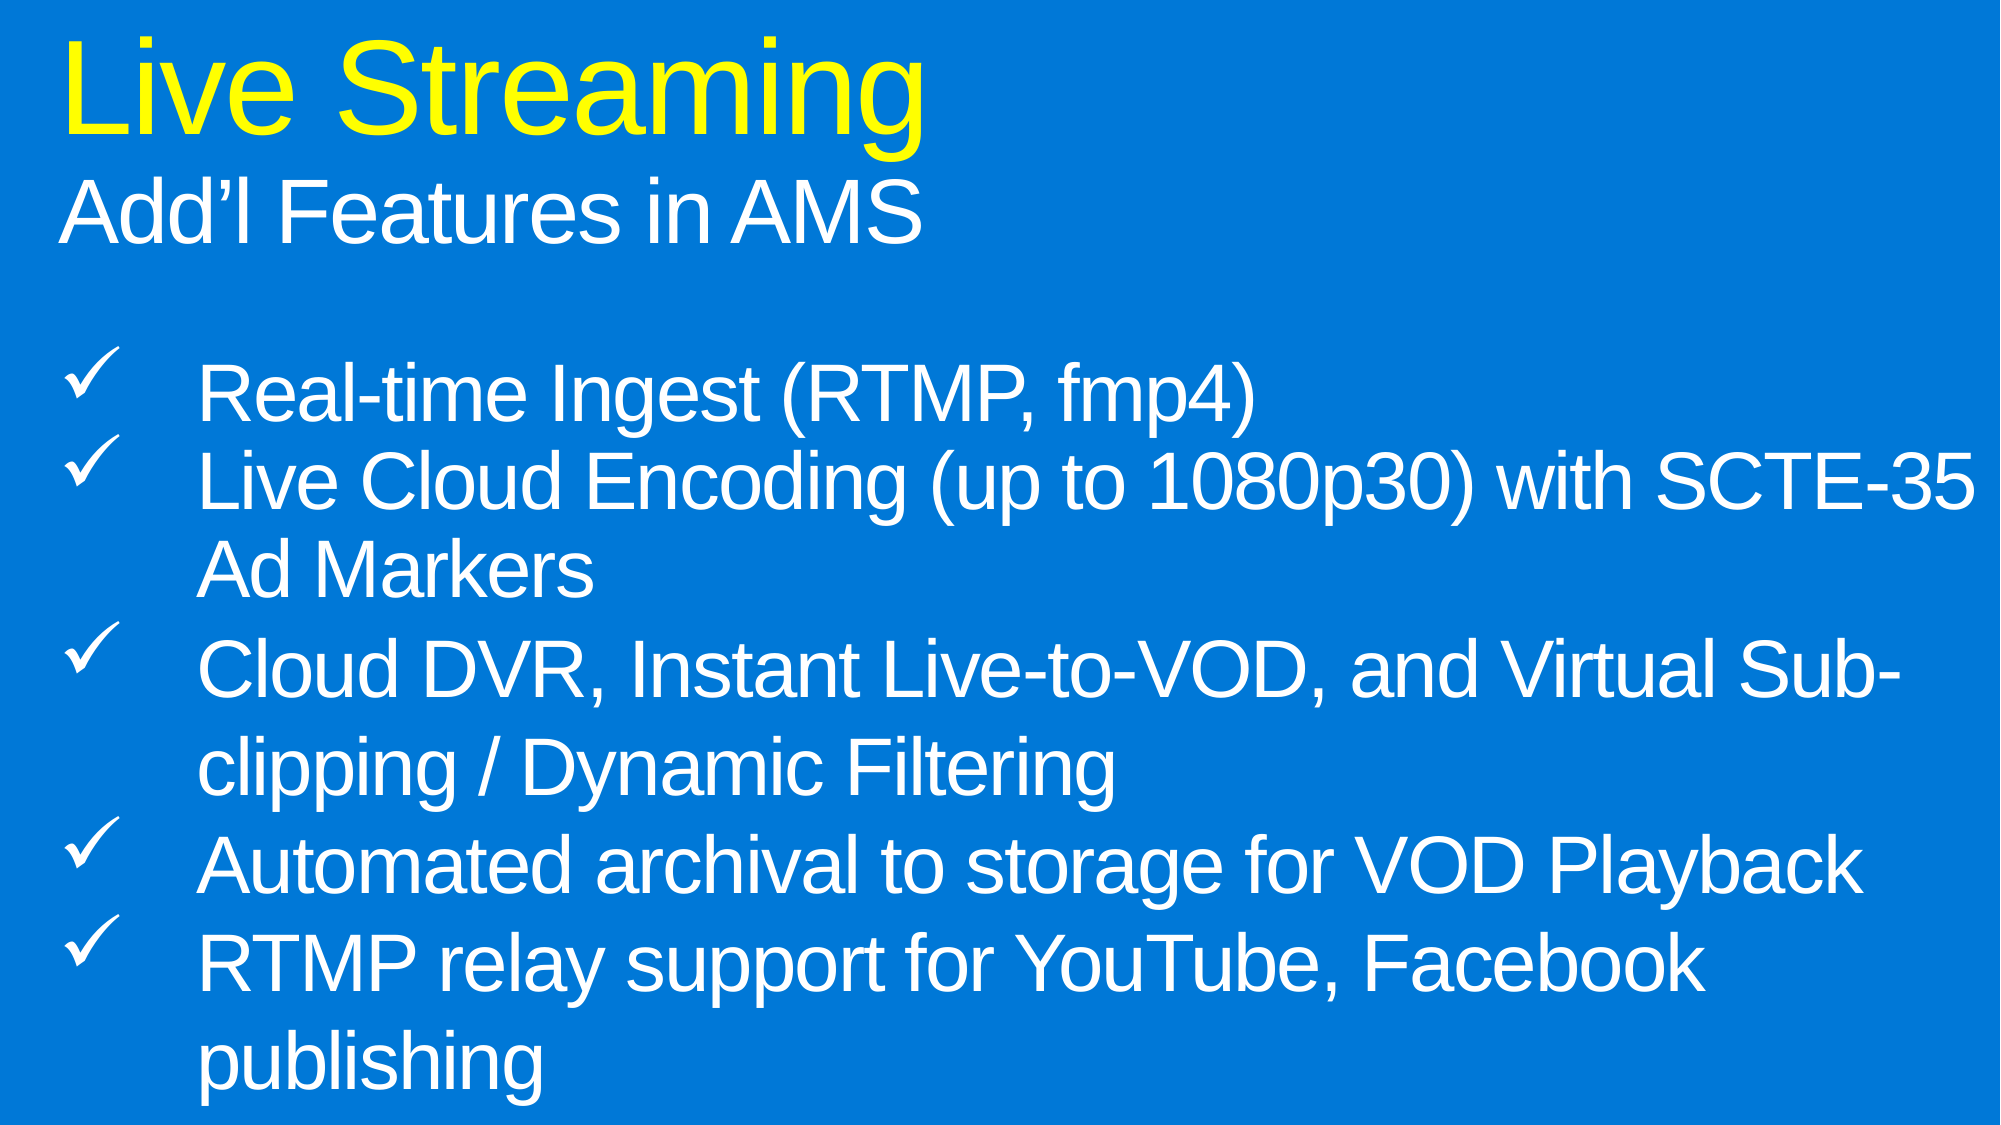

Live Streaming
Add’l Features in AMS

Real-time Ingest (RTMP, fmp4)
Live Cloud Encoding (up to 1080p30) with SCTE-35 Ad Markers
Cloud DVR, Instant Live-to-VOD, and Virtual Sub-clipping / Dynamic Filtering
Automated archival to storage for VOD Playback
RTMP relay support for YouTube, Facebook publishing